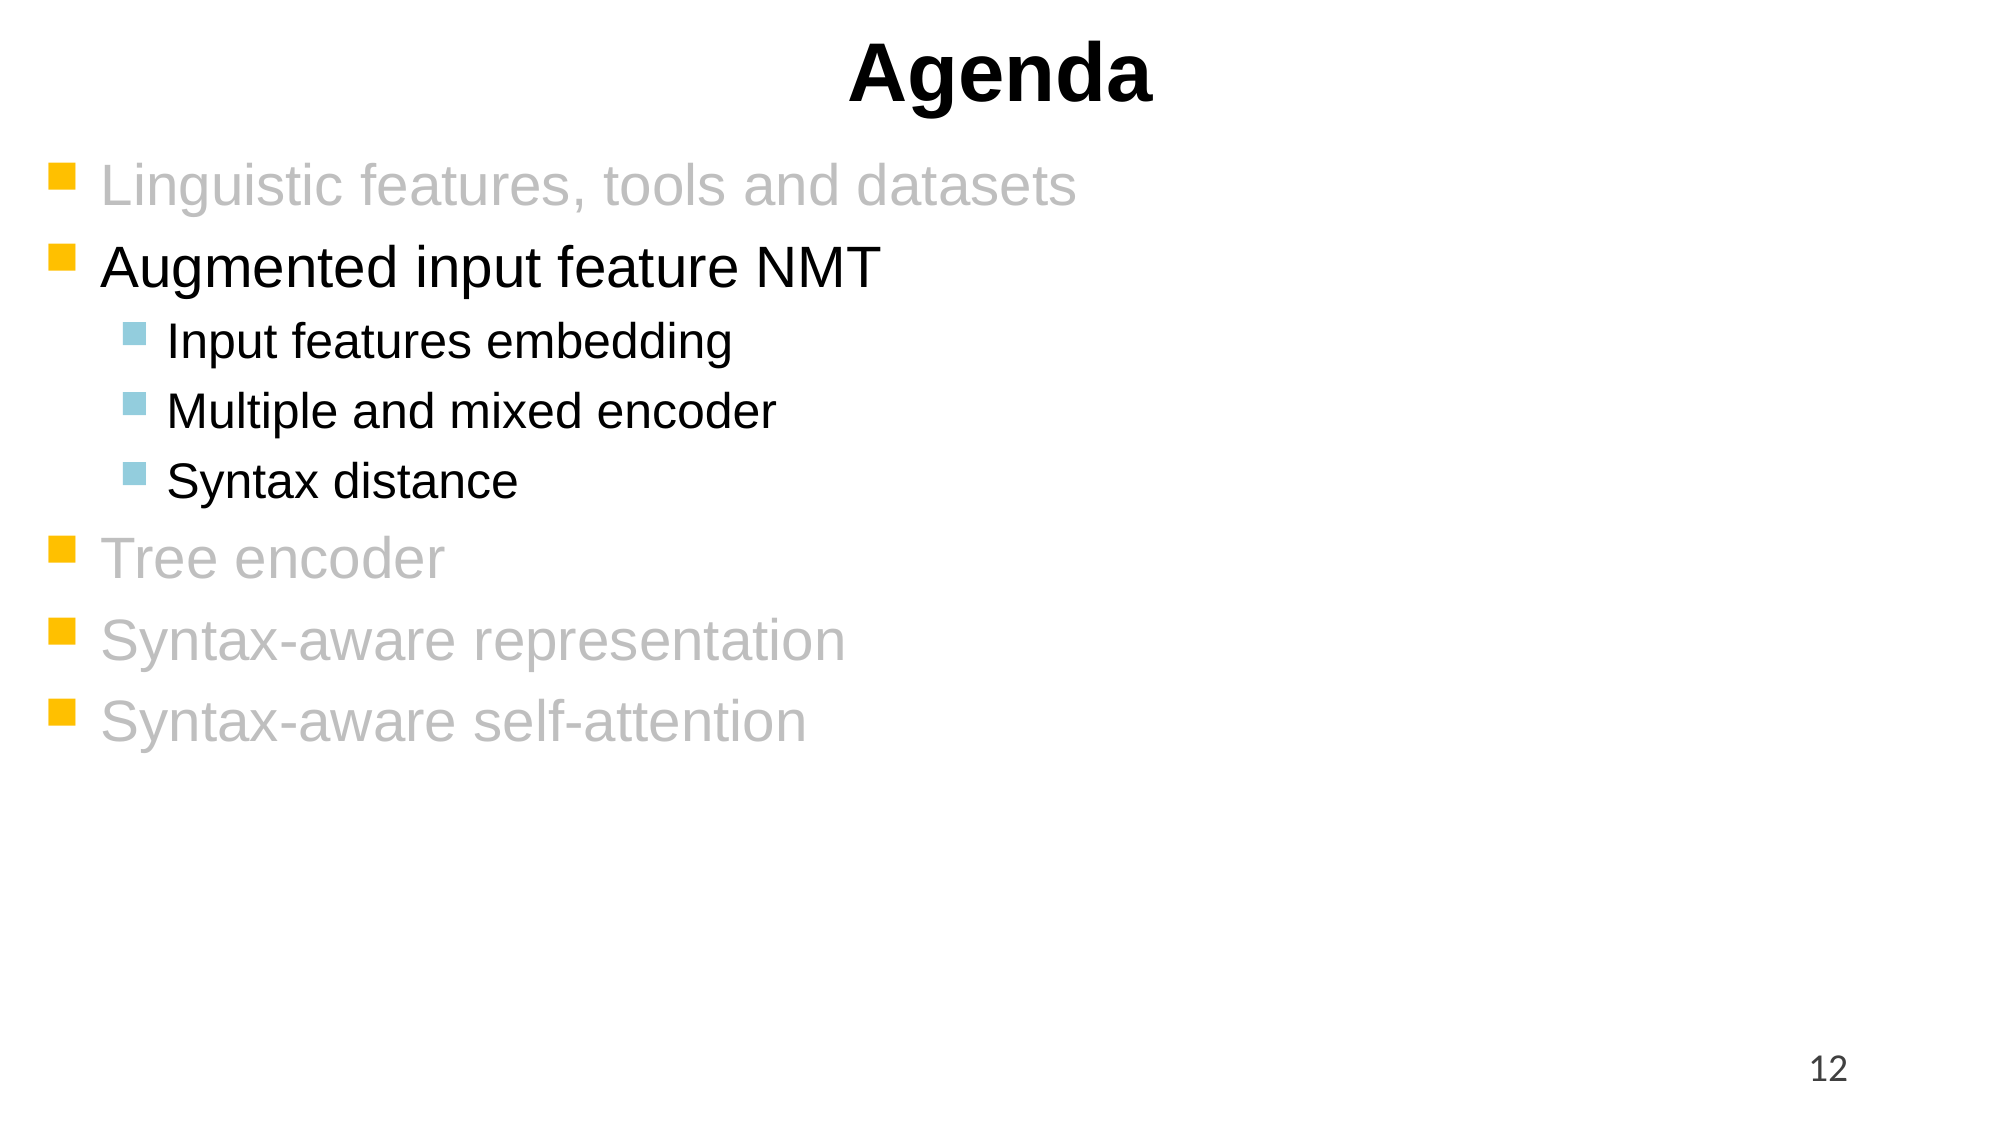

# Agenda
Linguistic features, tools and datasets
Augmented input feature NMT
Input features embedding
Multiple and mixed encoder
Syntax distance
Tree encoder
Syntax-aware representation
Syntax-aware self-attention
12